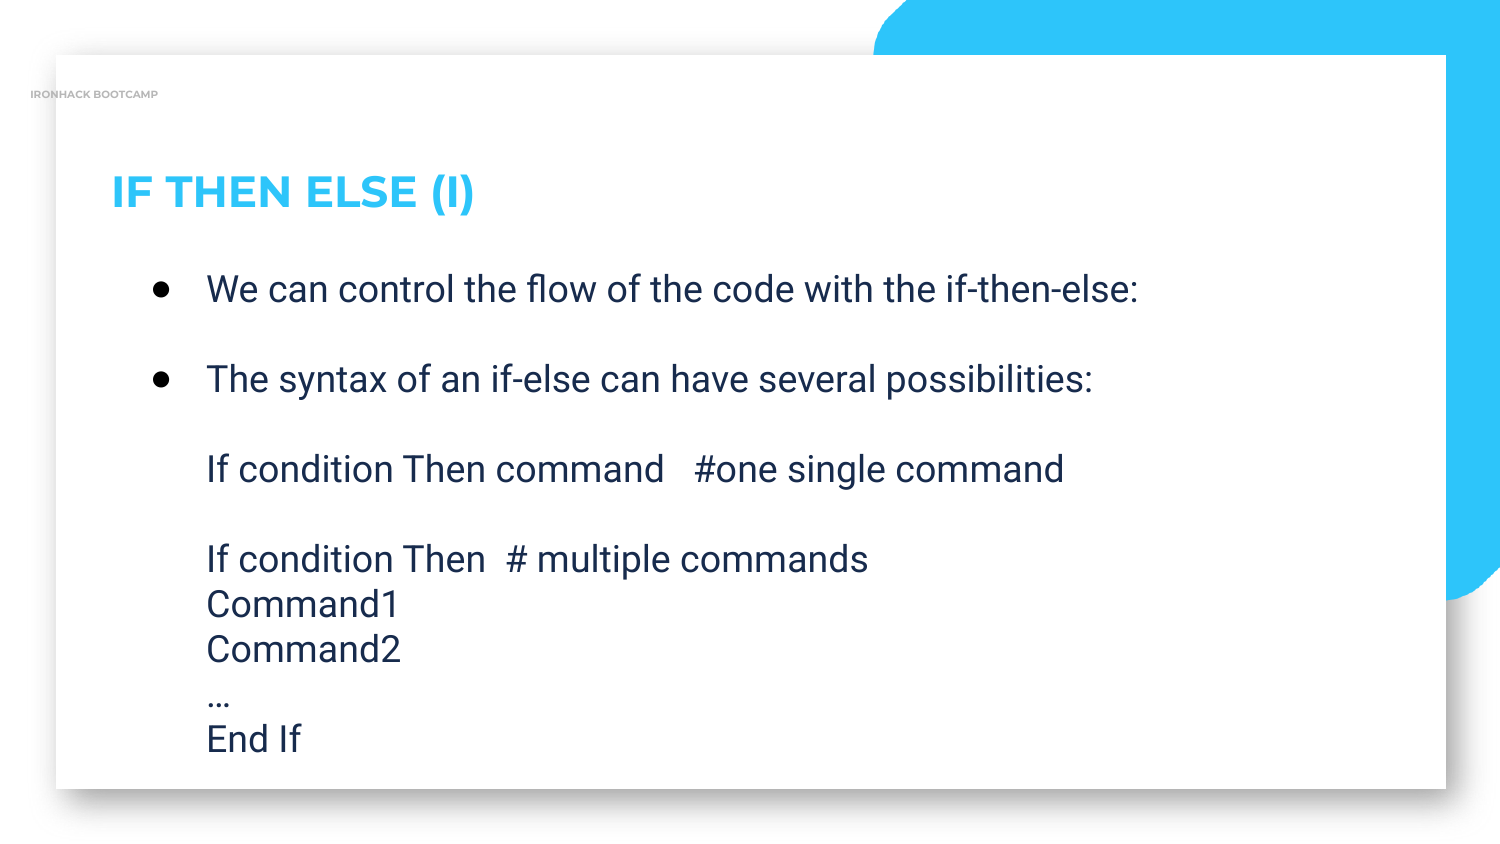

IRONHACK BOOTCAMP
IF THEN ELSE (I)
We can control the flow of the code with the if-then-else:

The syntax of an if-else can have several possibilities:

If condition Then command   #one single command

If condition Then  # multiple commands
Command1
Command2
…
End If